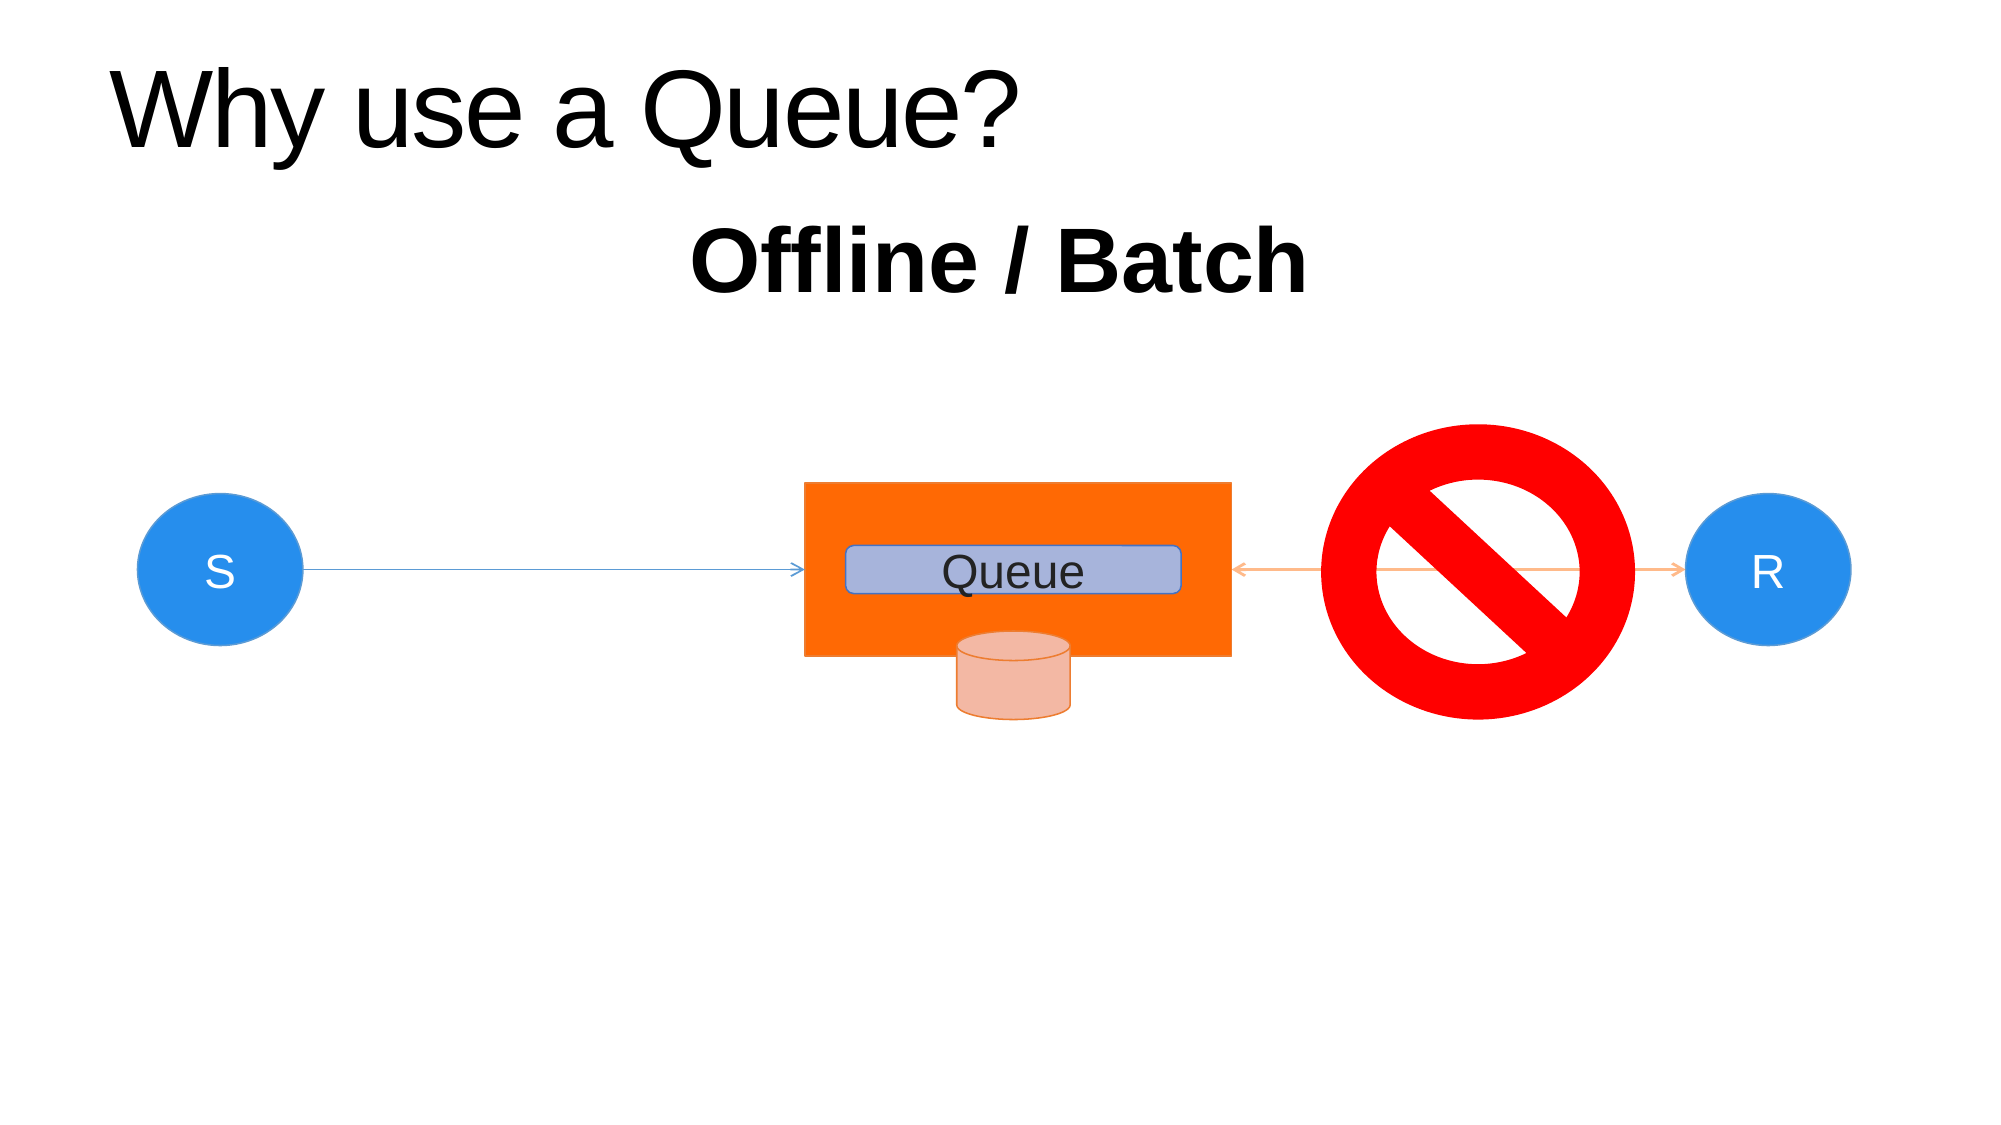

# Why use a Queue?
Offline / Batch

S
R
Queue